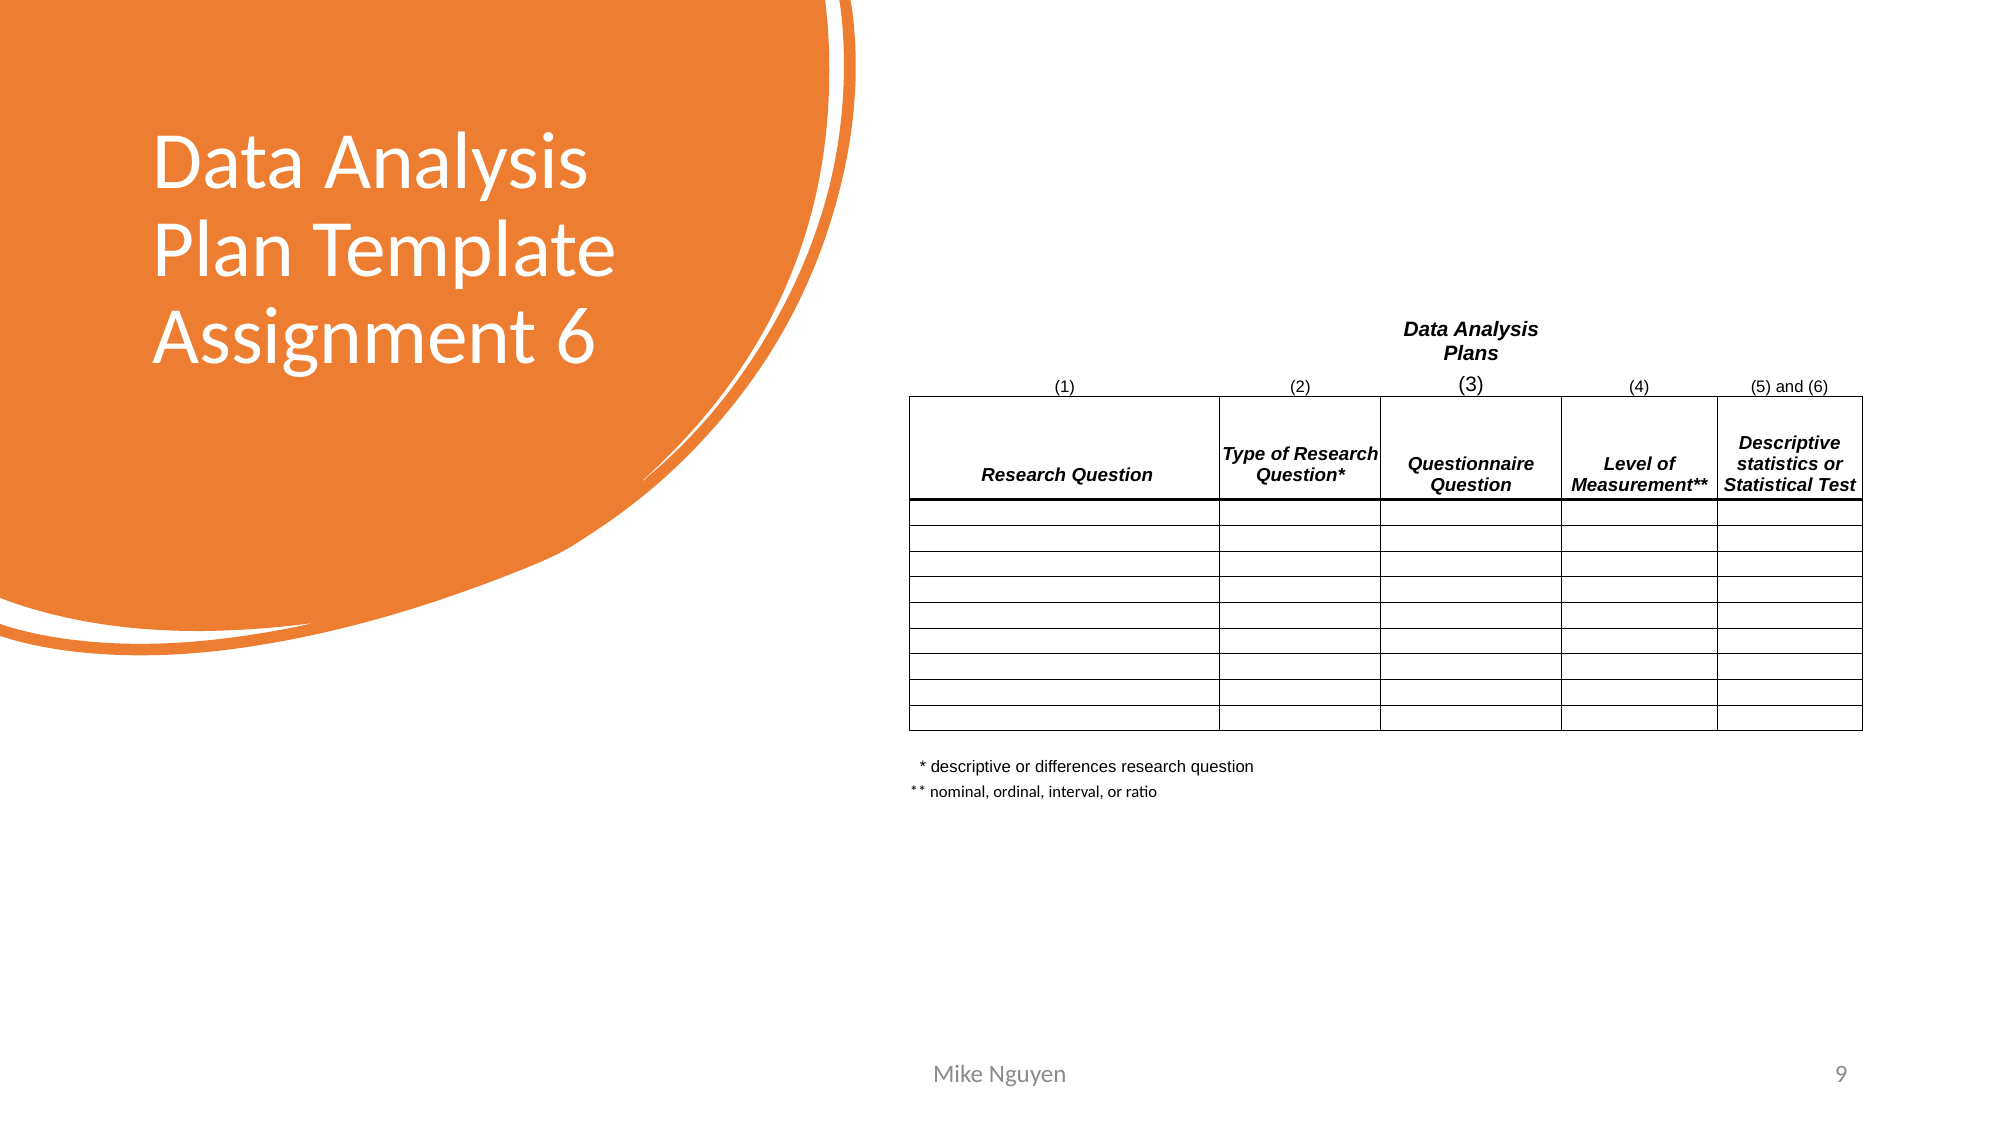

# Data Analysis Plan Template Assignment 6
|  |  | Data Analysis Plans |  |  |
| --- | --- | --- | --- | --- |
| (1) | (2) | (3) | (4) | (5) and (6) |
|  |  |  |  |  |
| Research Question | Type of Research Question\* | Questionnaire Question | Level of Measurement\*\* | Descriptive statistics or Statistical Test |
|  |  |  |  |  |
|  |  |  |  |  |
|  |  |  |  |  |
|  |  |  |  |  |
|  |  |  |  |  |
|  |  |  |  |  |
|  |  |  |  |  |
|  |  |  |  |  |
|  |  |  |  |  |
|  |  |  |  |  |
| \* descriptive or differences research question |  |  |  |  |
| \*\* nominal, ordinal, interval, or ratio |  |  |  |  |
Mike Nguyen
9